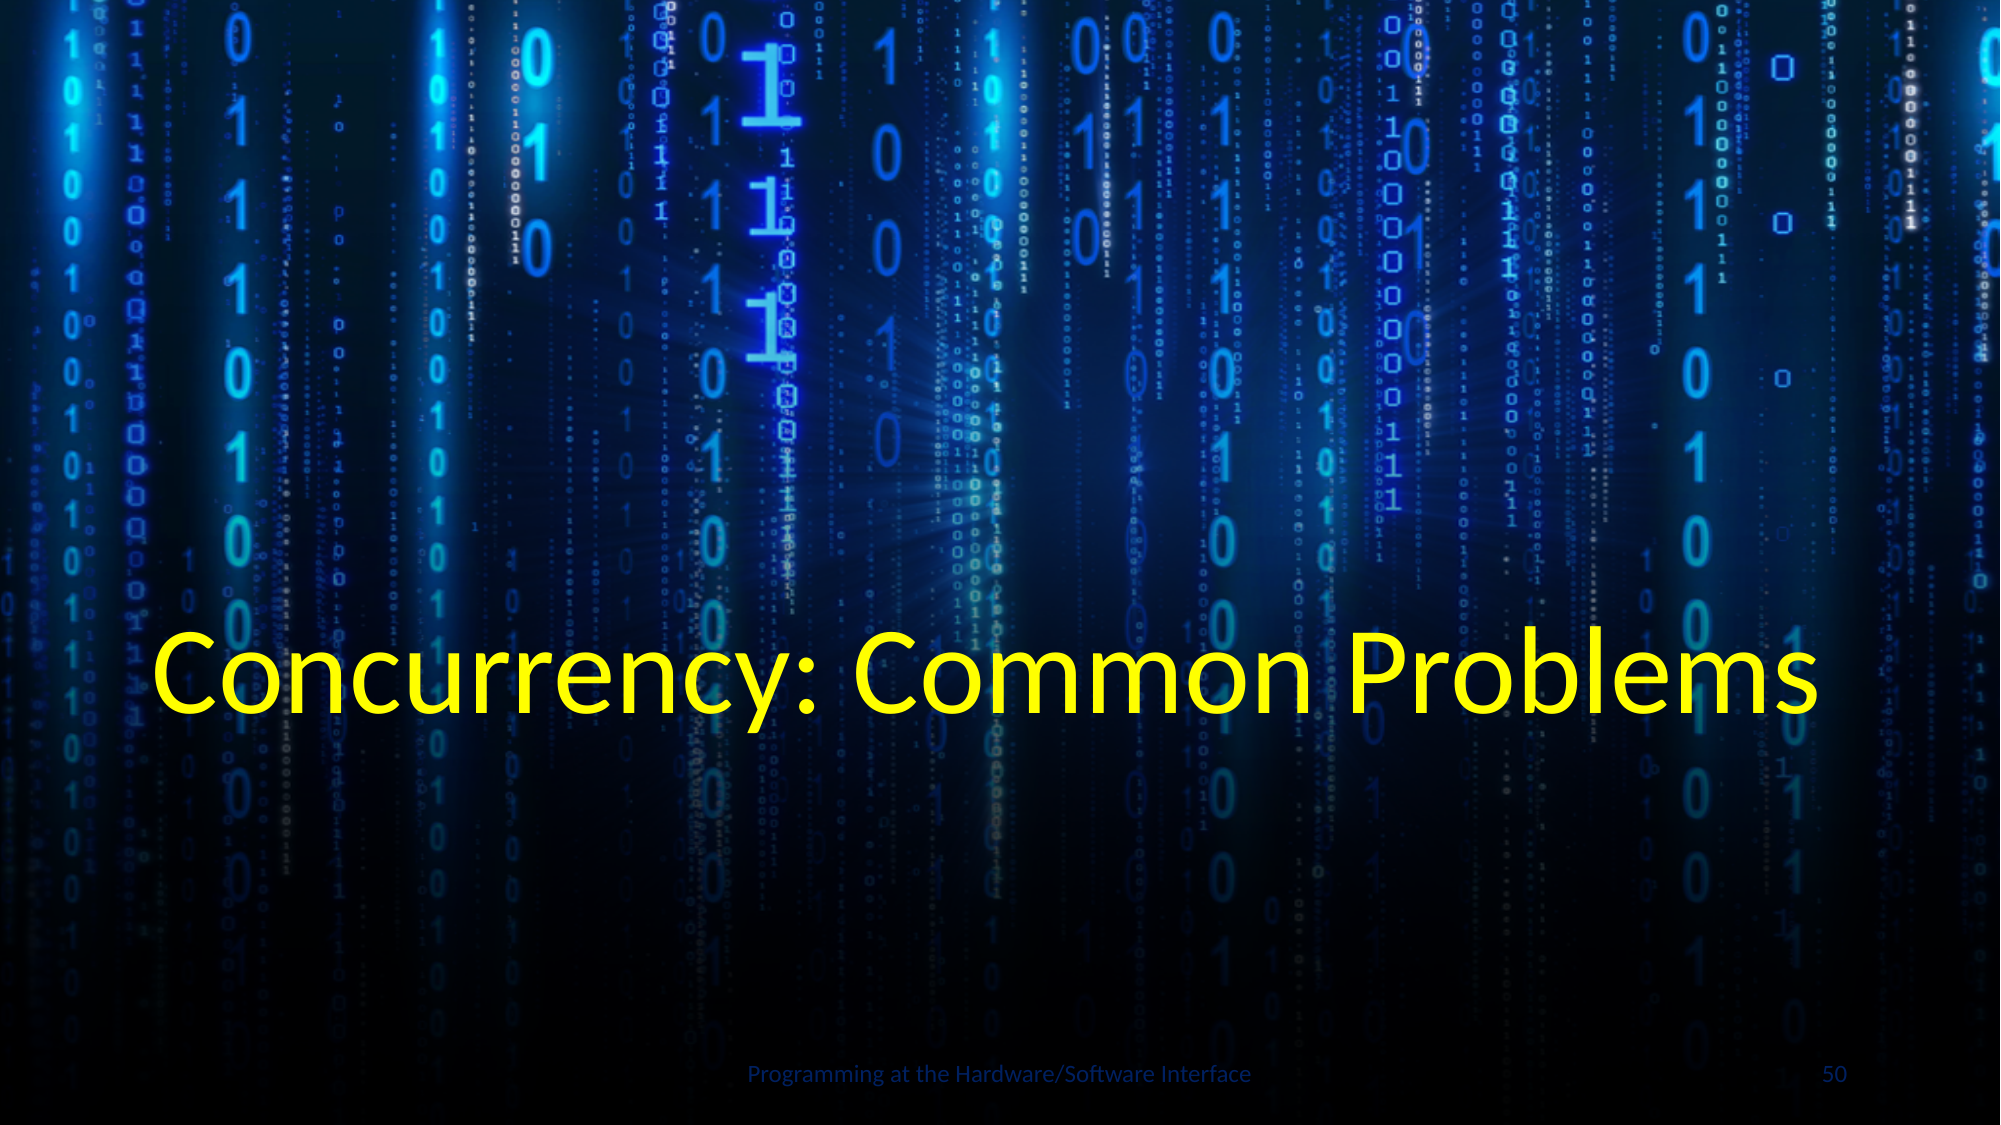

# Concurrency: Common Problems

Programming at the Hardware/Software Interface
50